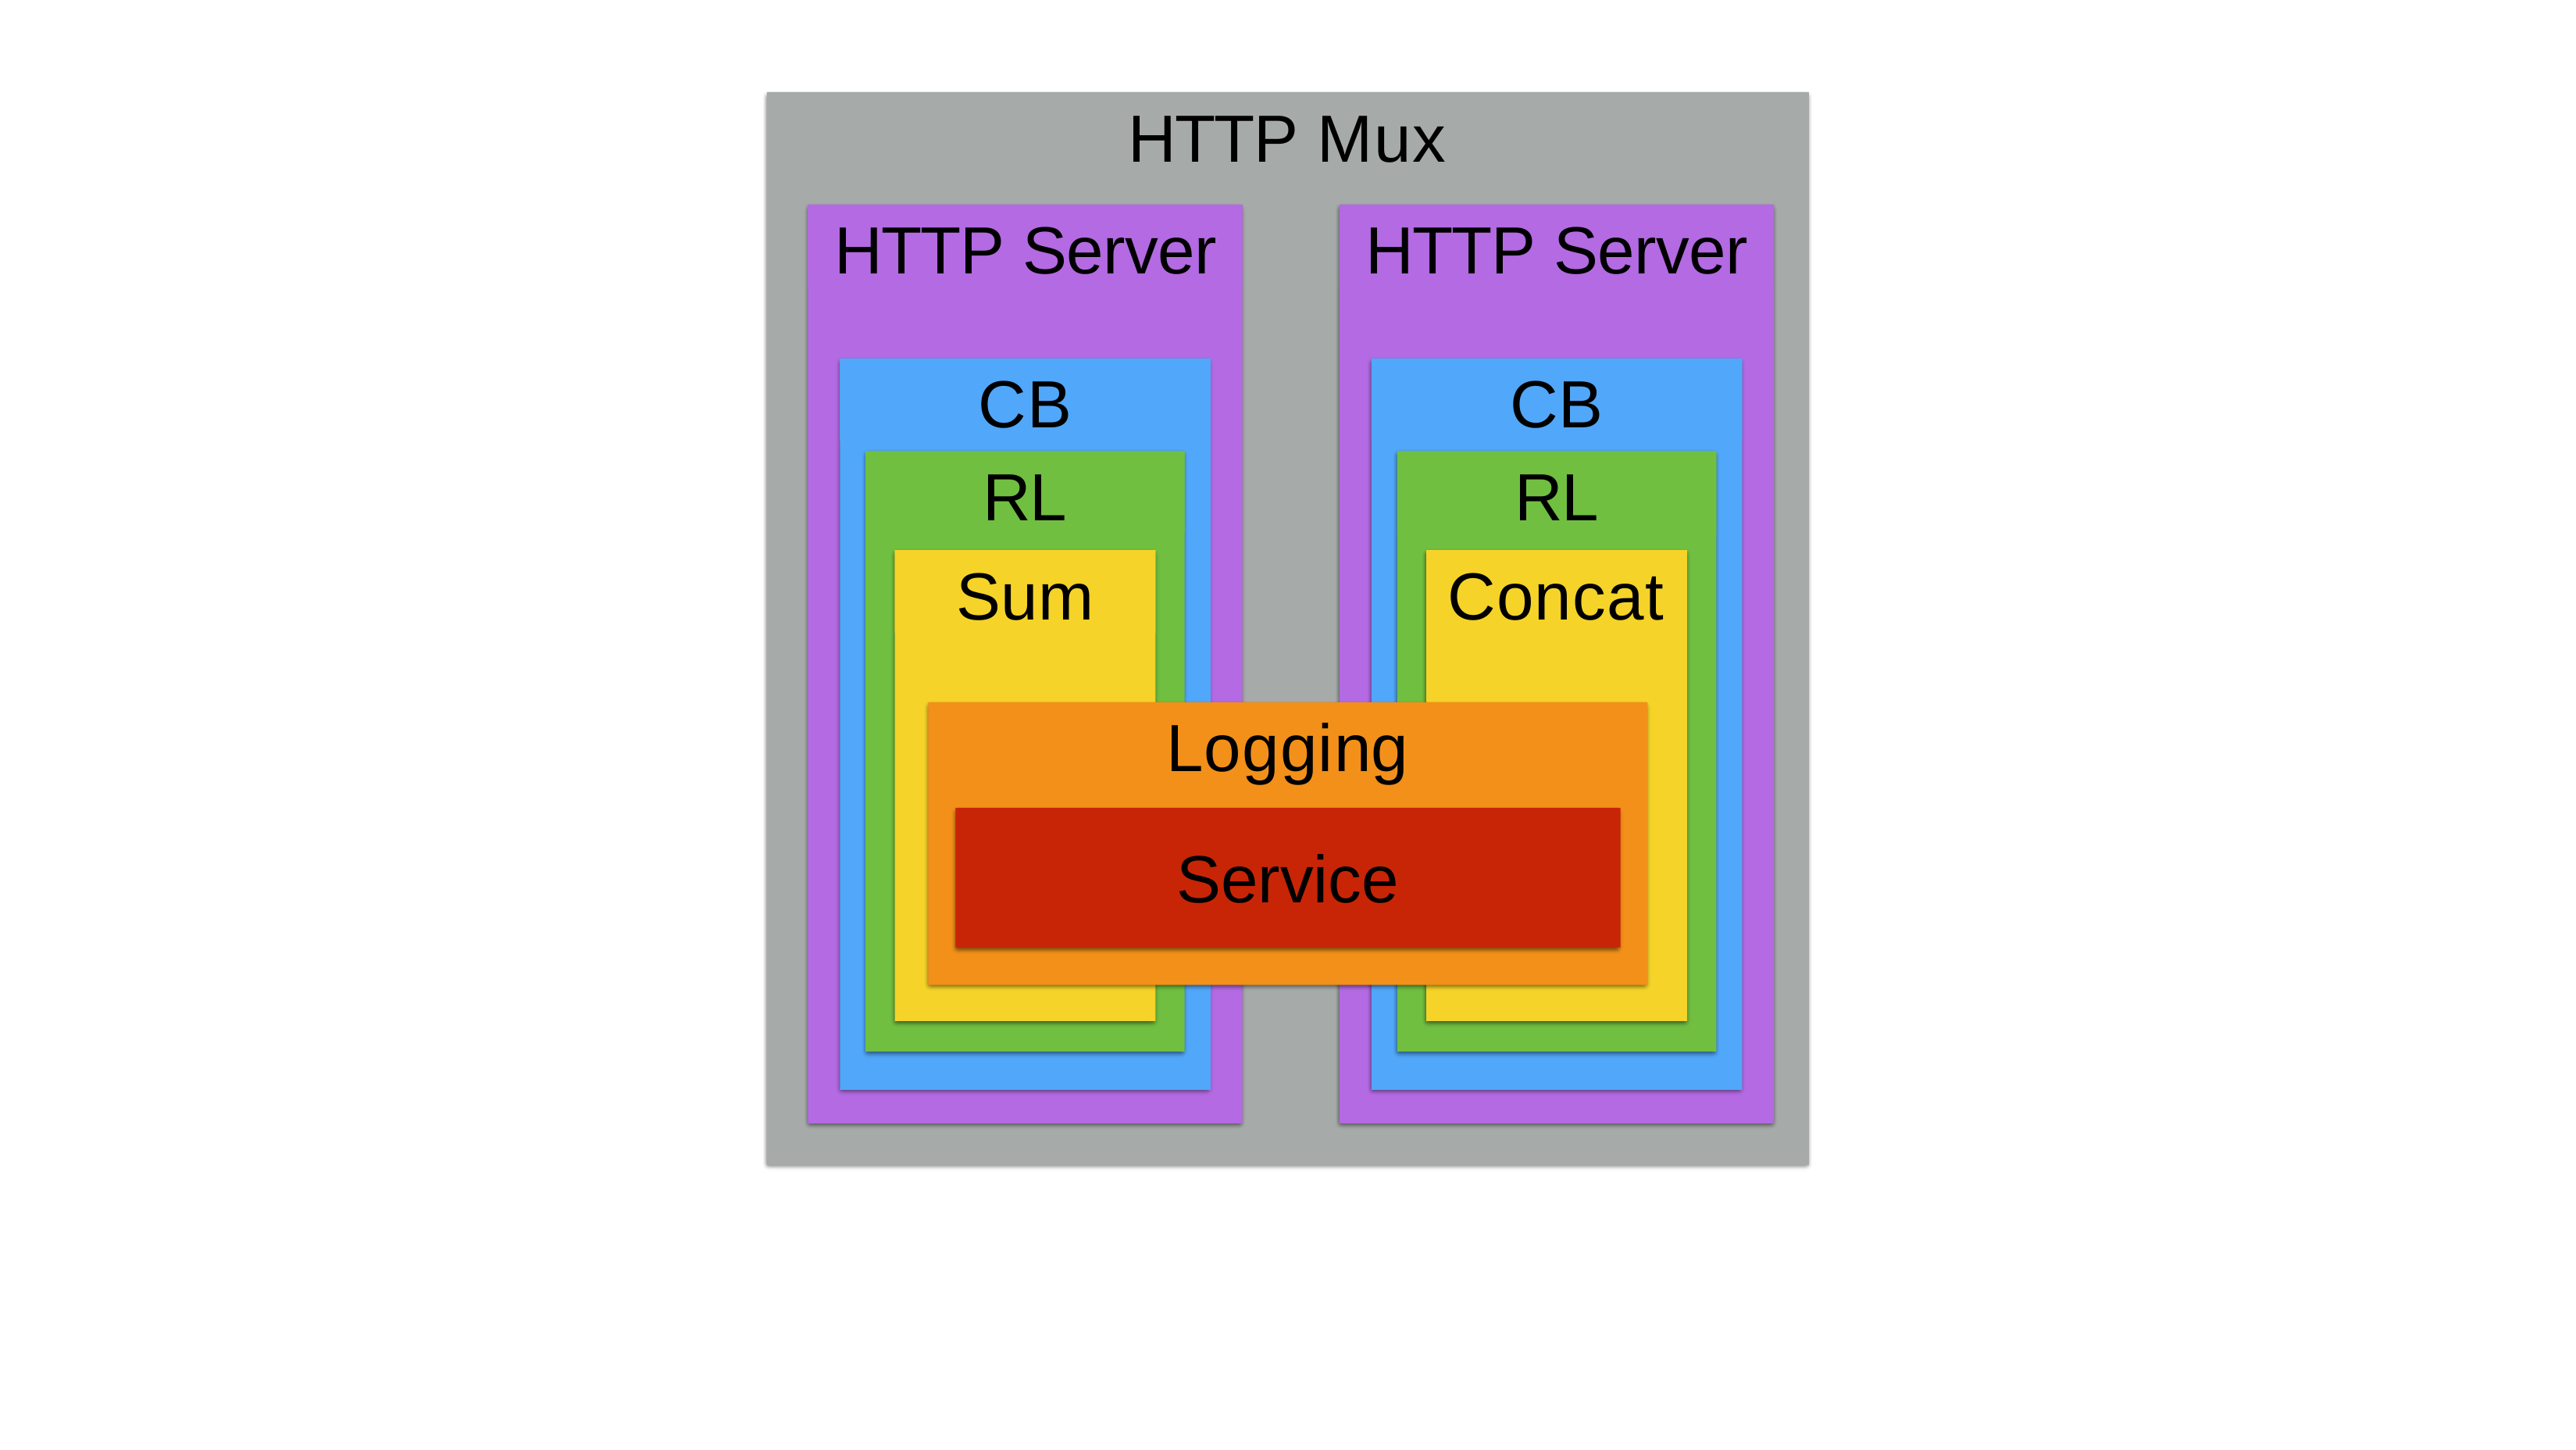

HTTP Mux

HTTP Server

HTTP Server

CB

CB

RL

RL

Sum

Concat

Logging
Service